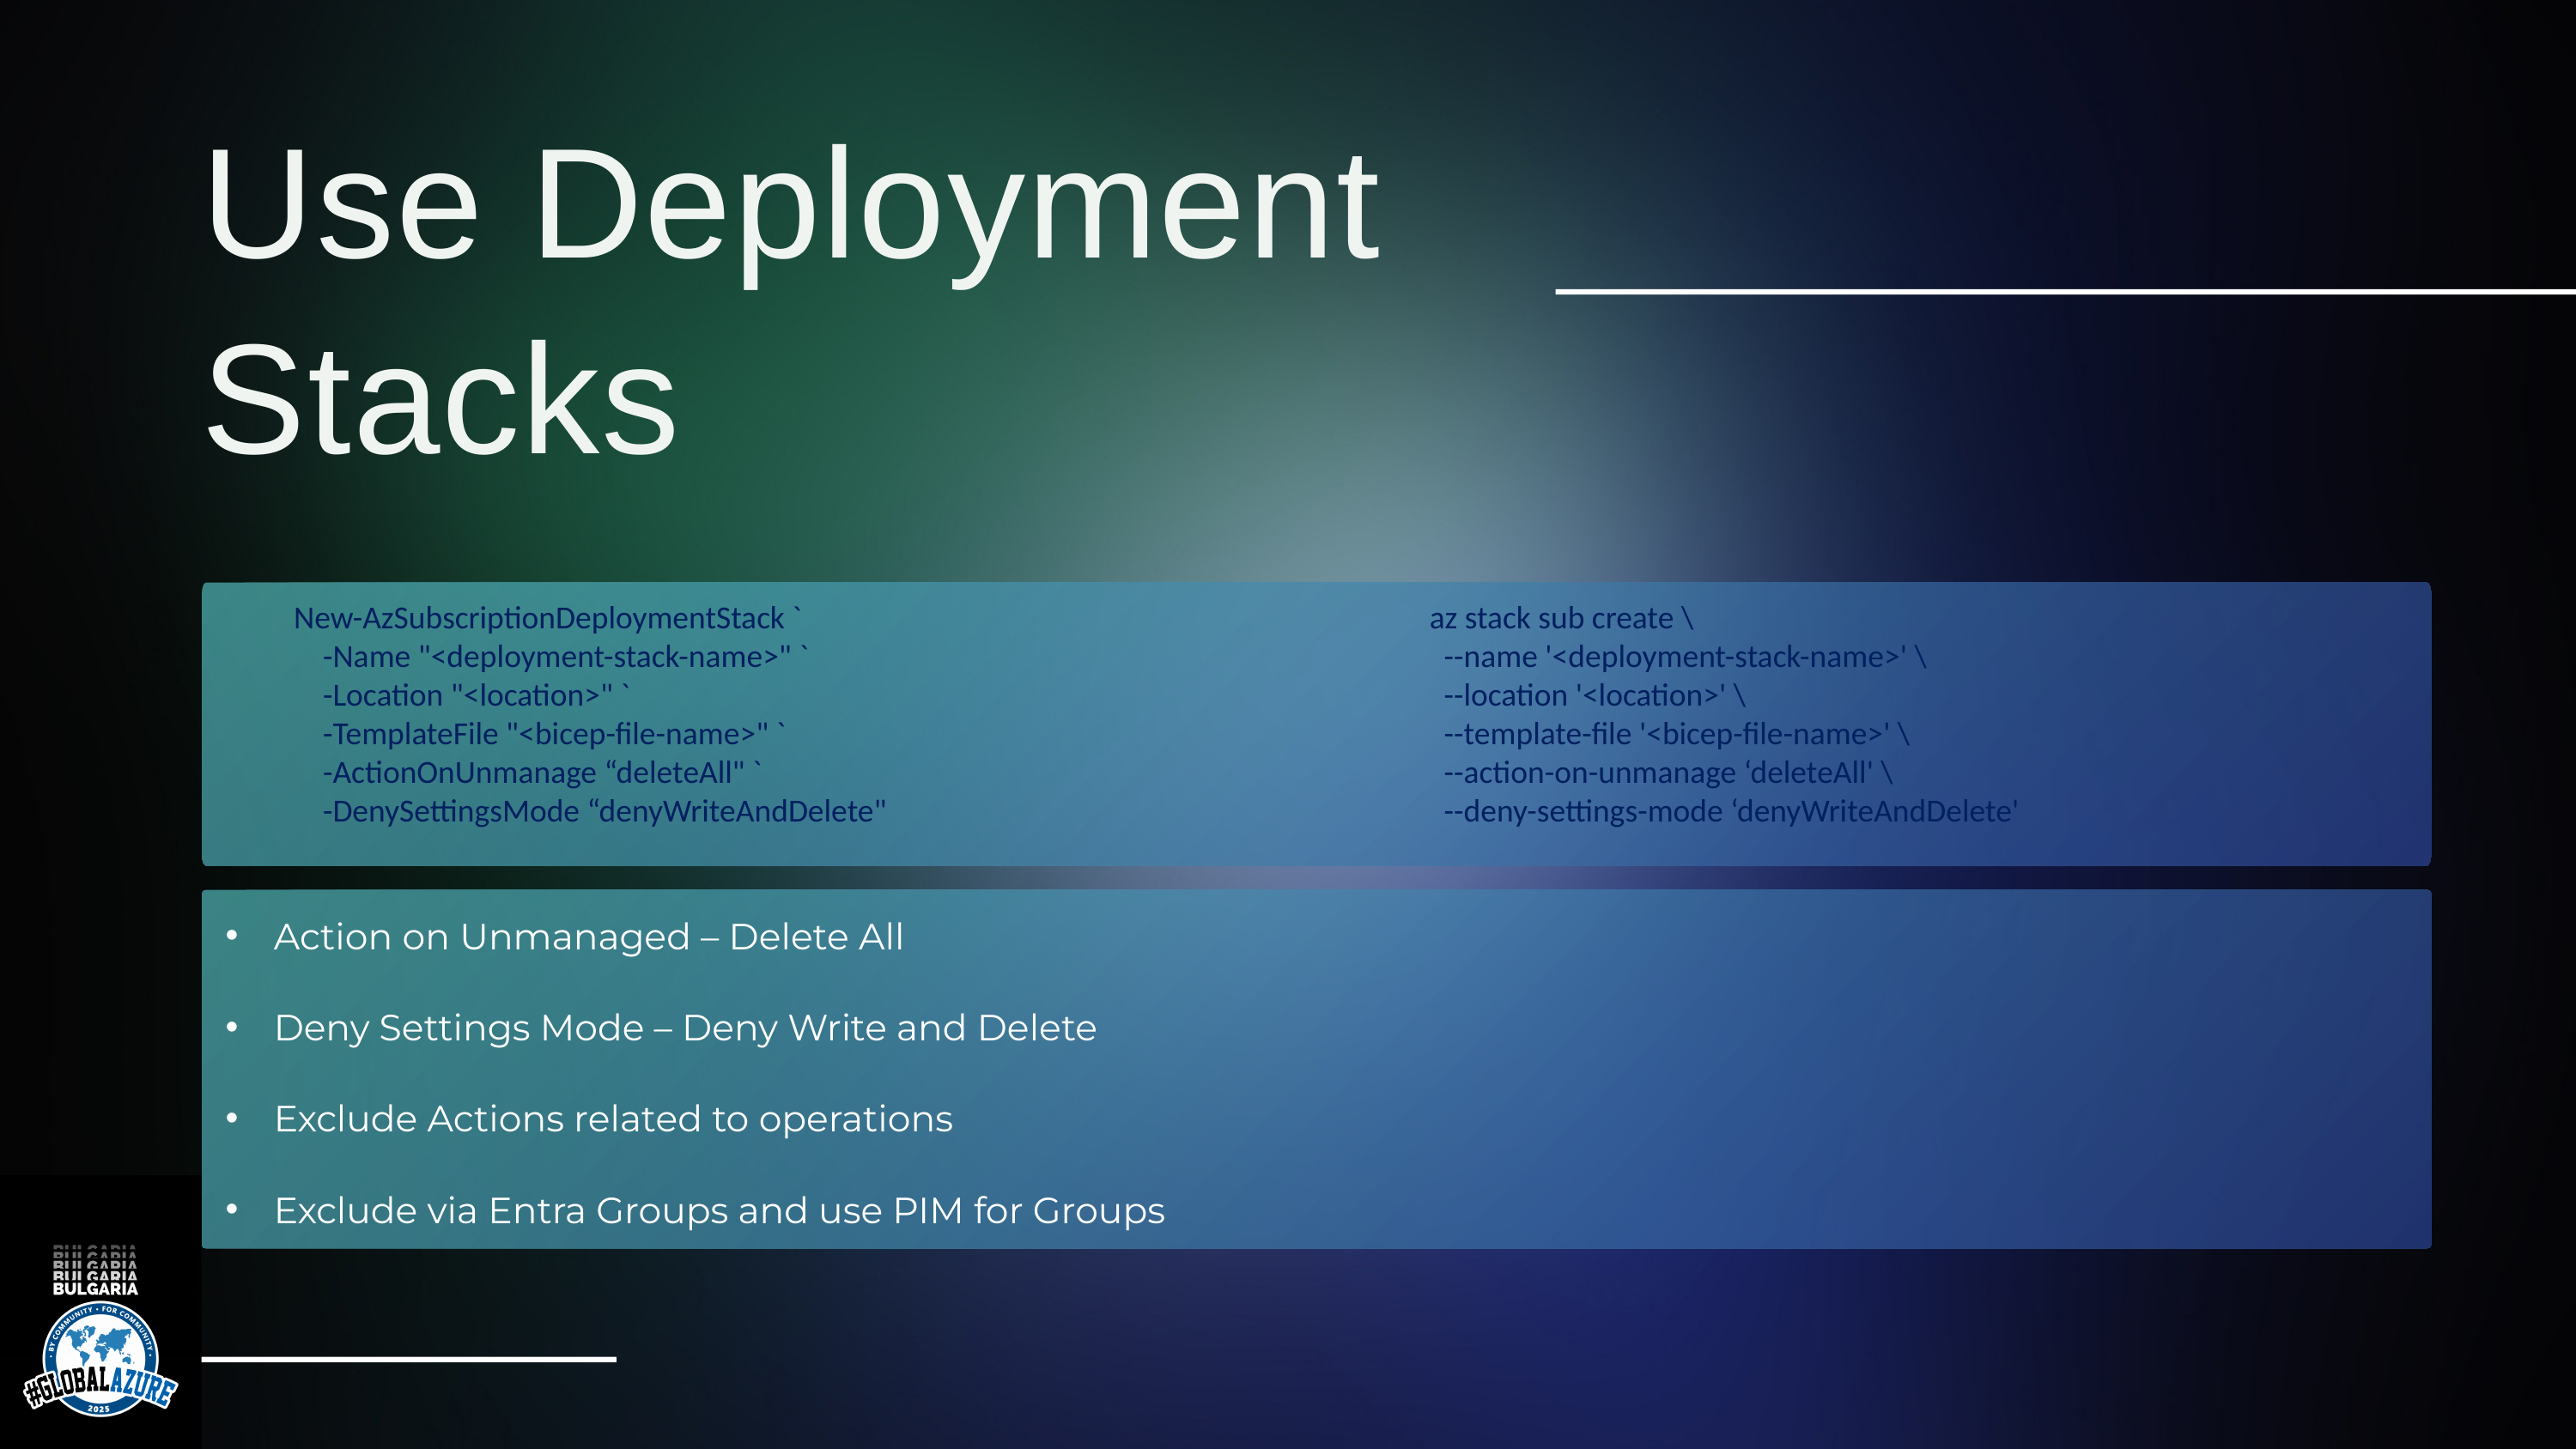

Use Deployment Stacks

New-AzSubscriptionDeploymentStack `
    -Name "<deployment-stack-name>" `
    -Location "<location>" `
    -TemplateFile "<bicep-file-name>" `
    -ActionOnUnmanage “deleteAll" `
    -DenySettingsMode “denyWriteAndDelete"
az stack sub create \
  --name '<deployment-stack-name>' \
  --location '<location>' \
  --template-file '<bicep-file-name>' \
  --action-on-unmanage ‘deleteAll' \
  --deny-settings-mode ‘denyWriteAndDelete'
Action on Unmanaged – Delete All
Deny Settings Mode – Deny Write and Delete
Exclude Actions related to operations
Exclude via Entra Groups and use PIM for Groups